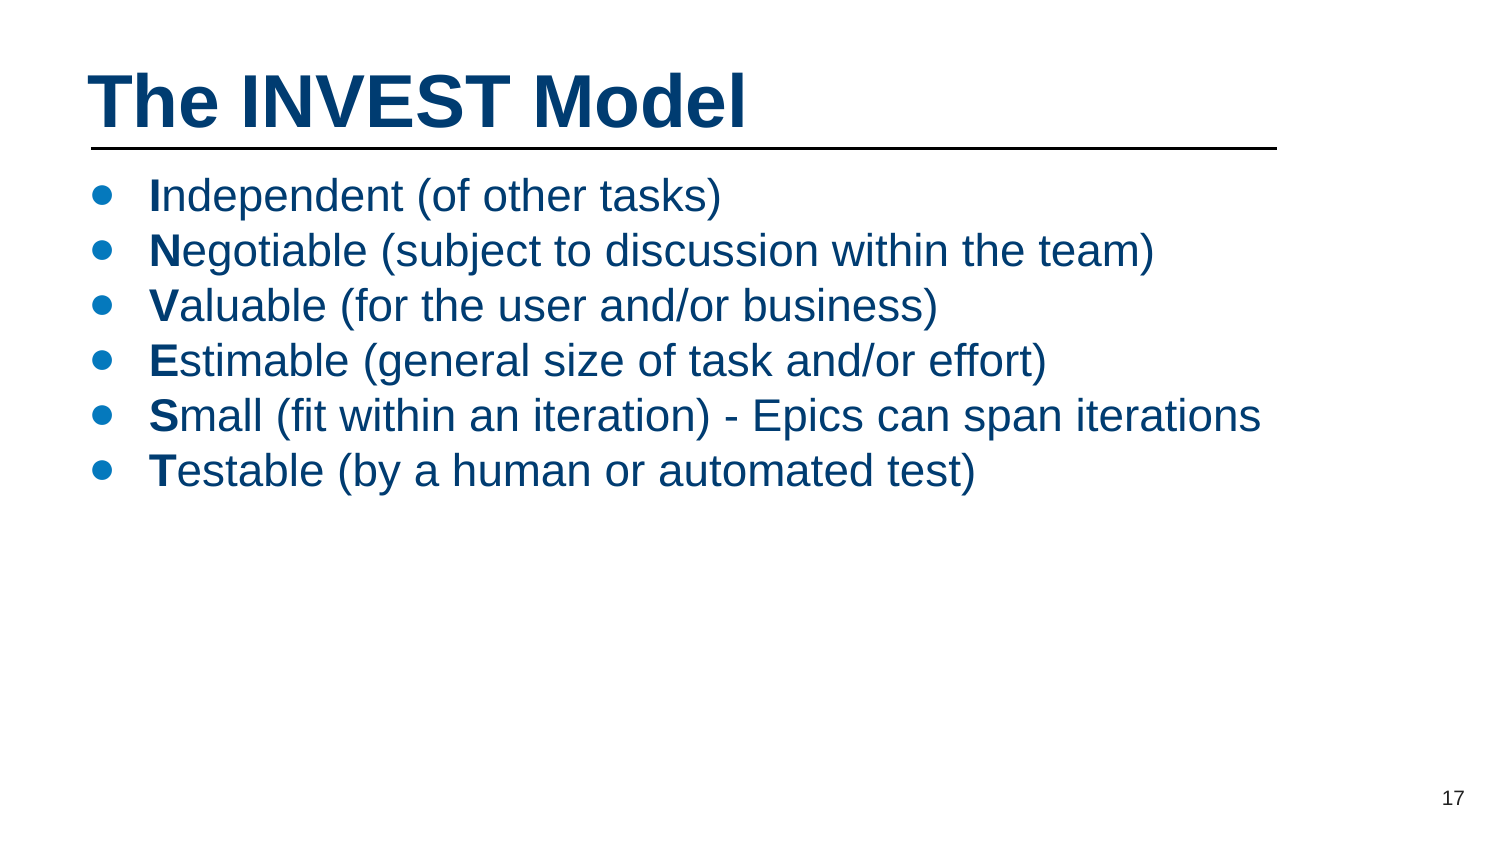

# The INVEST Model
Independent (of other tasks)
Negotiable (subject to discussion within the team)
Valuable (for the user and/or business)
Estimable (general size of task and/or effort)
Small (fit within an iteration) - Epics can span iterations
Testable (by a human or automated test)
17